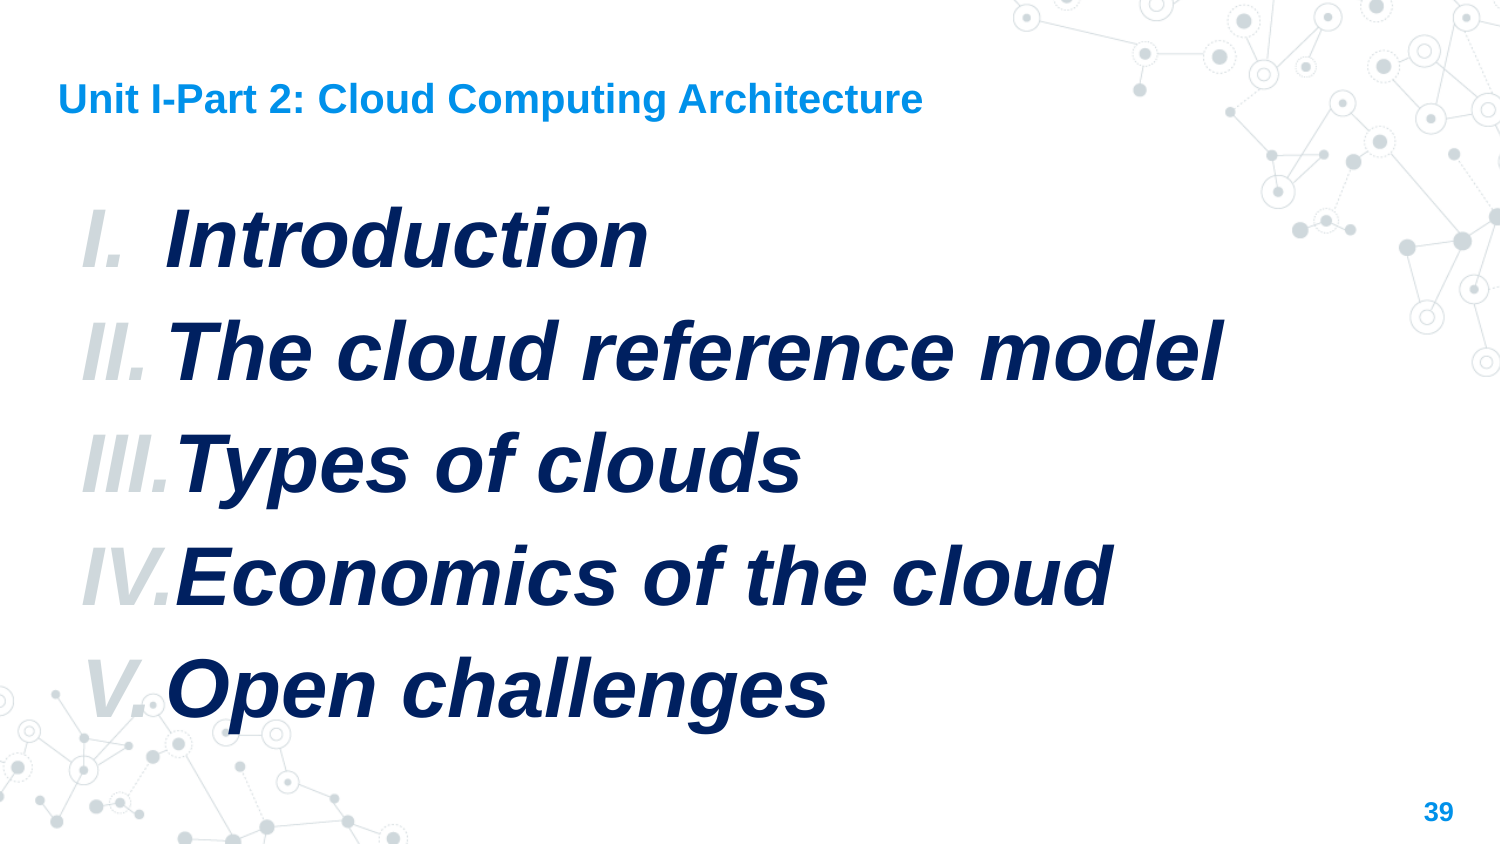

# Unit I-Part 2: Cloud Computing Architecture
Introduction
The cloud reference model
Types of clouds
Economics of the cloud
Open challenges
39